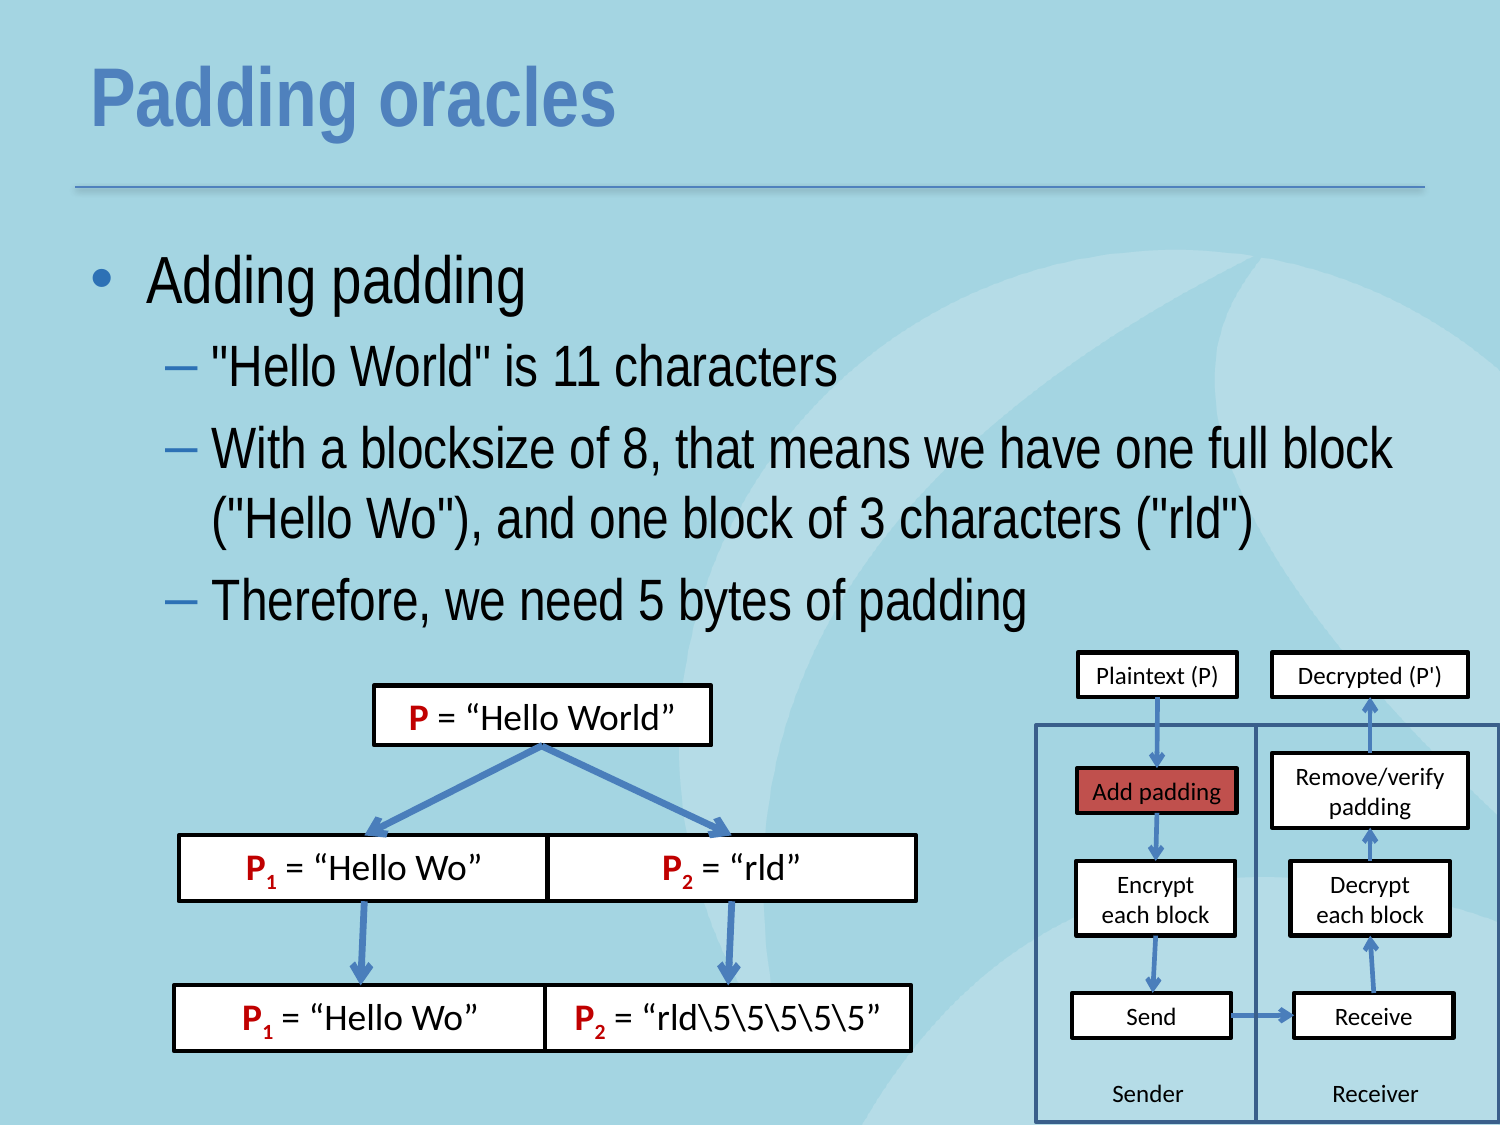

# Padding oracles
Adding padding
"Hello World" is 11 characters
With a blocksize of 8, that means we have one full block ("Hello Wo"), and one block of 3 characters ("rld")
Therefore, we need 5 bytes of padding
Decrypted (P')
Plaintext (P)
P = “Hello World”

Remove/verify padding
Add padding
P1 = “Hello Wo”
P2 = “rld”
Encrypt each block
Decrypt each block
P1 = “Hello Wo”
P2 = “rld\5\5\5\5\5”
Send
Receive
Receiver
Sender